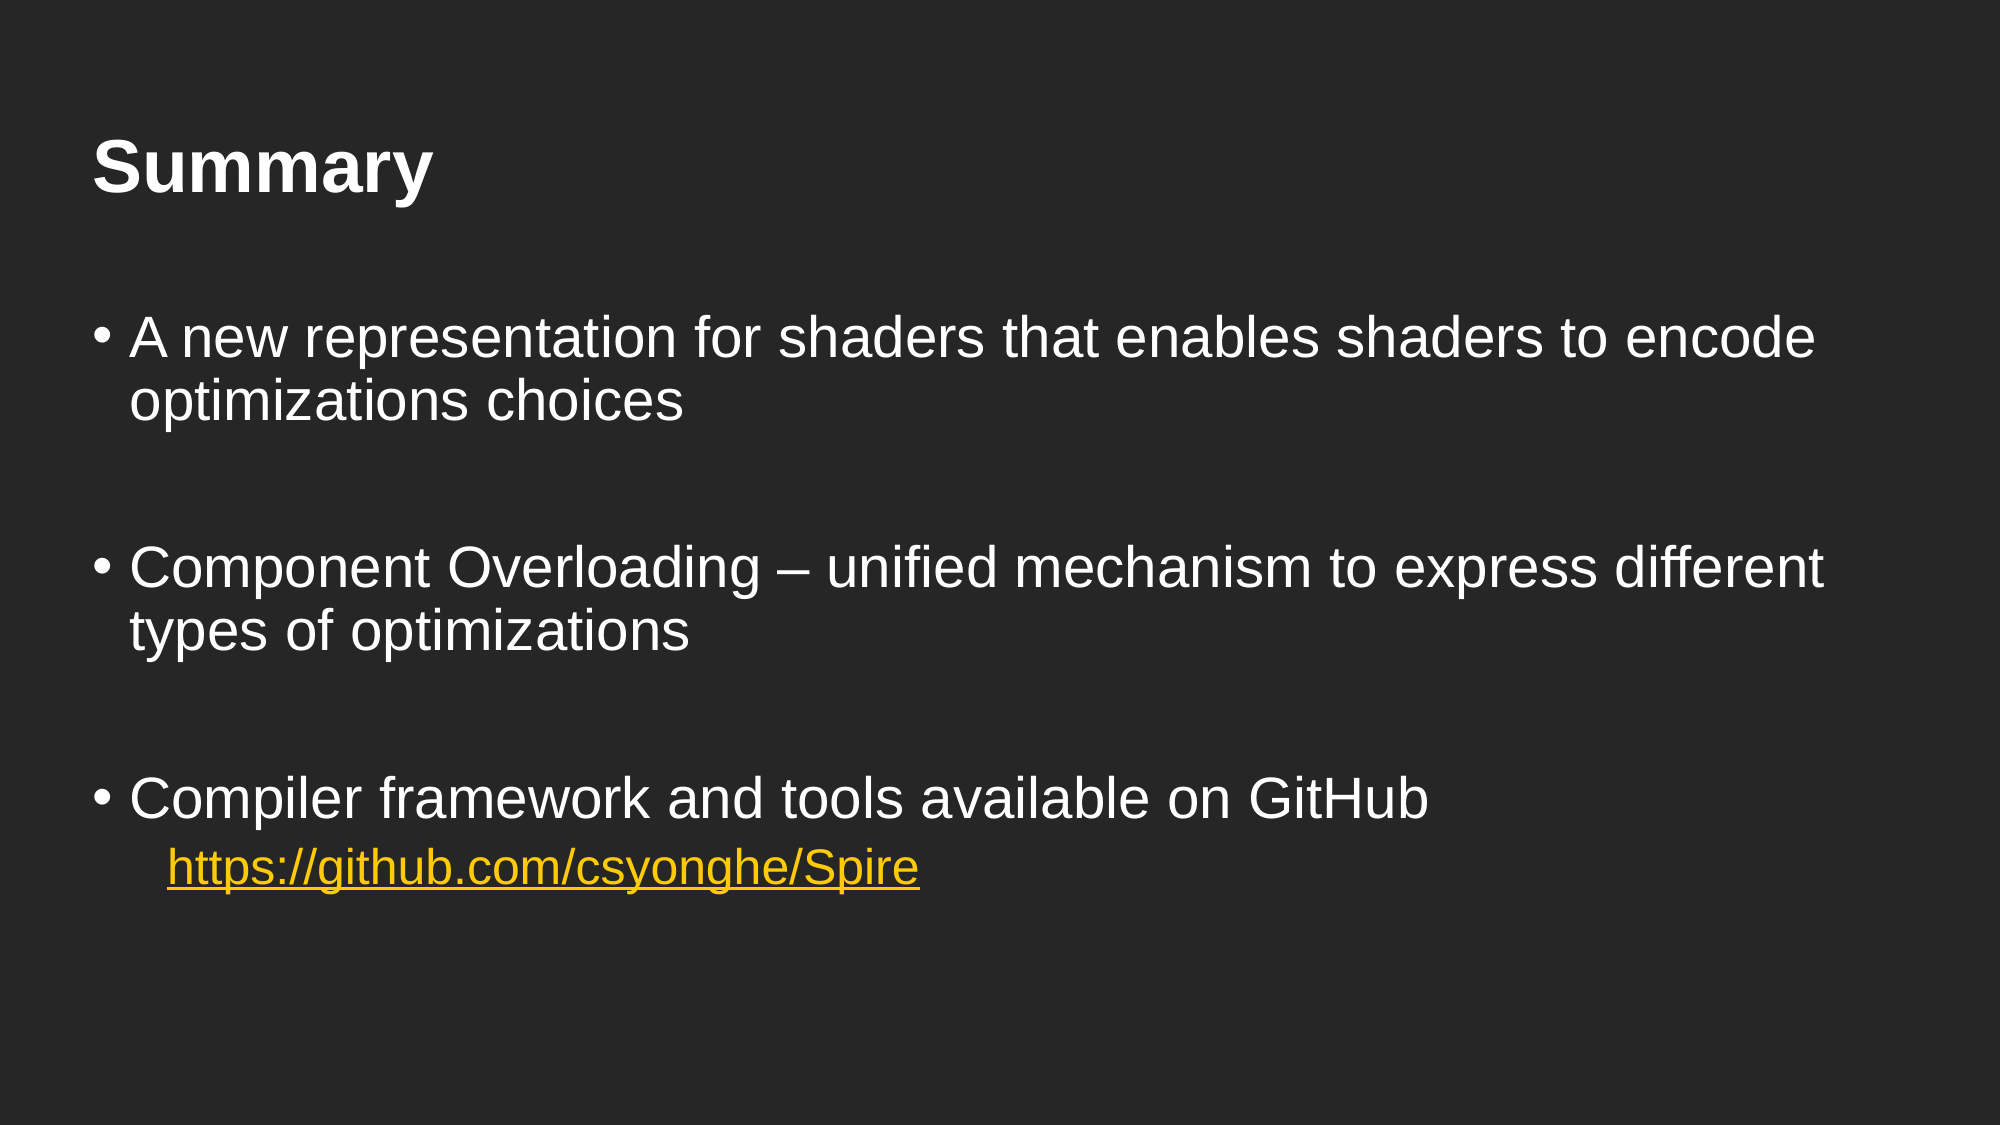

# Summary
A new representation for shaders that enables shaders to encode optimizations choices

Component Overloading – unified mechanism to express different types of optimizations

Compiler framework and tools available on GitHub
https://github.com/csyonghe/Spire